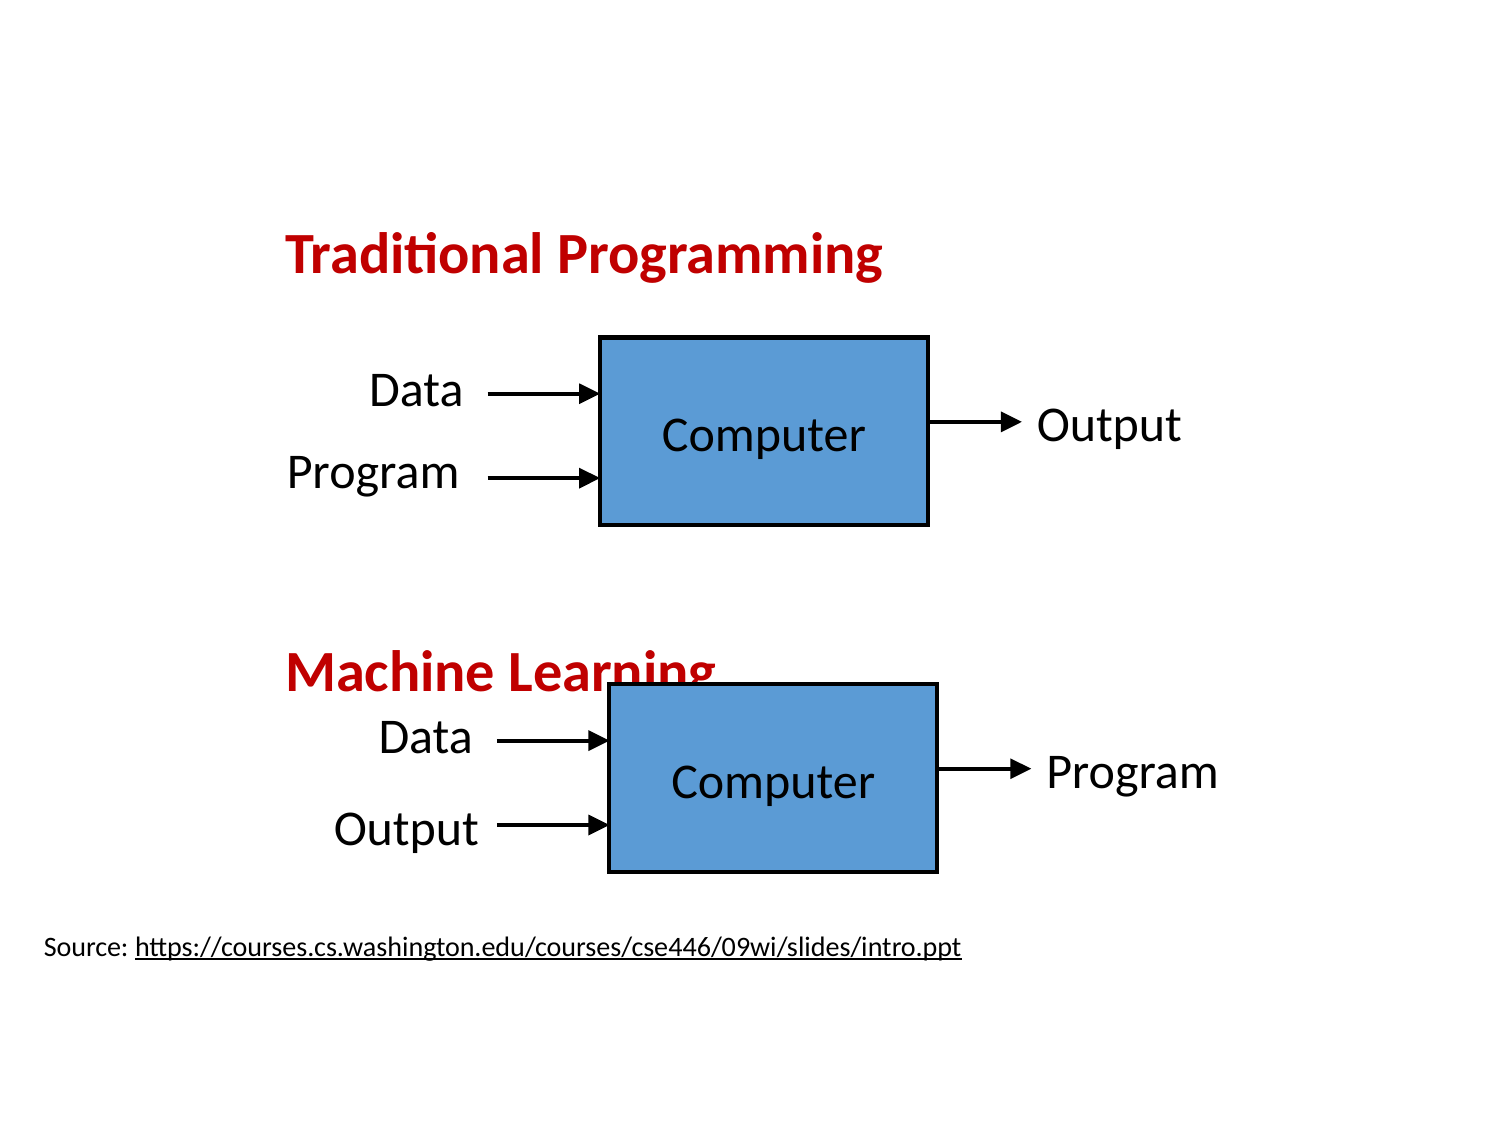

Traditional Programming

  Machine Learning
Computer
Data
Output
Program
Computer
Data
Program
Output
Source: https://courses.cs.washington.edu/courses/cse446/09wi/slides/intro.ppt